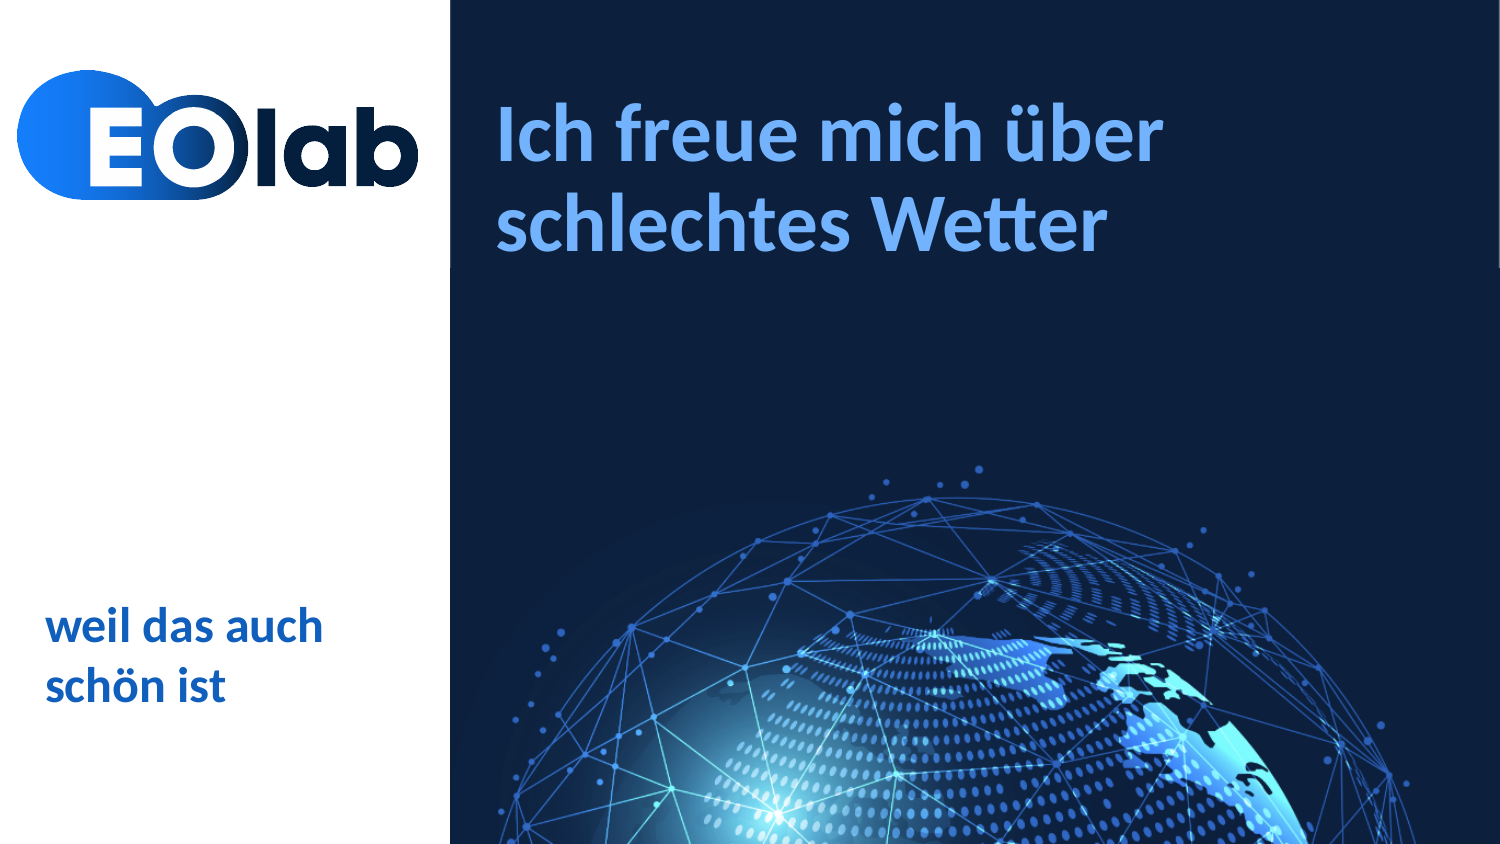

# Ich freue mich über schlechtes Wetter

weil das auch schön ist